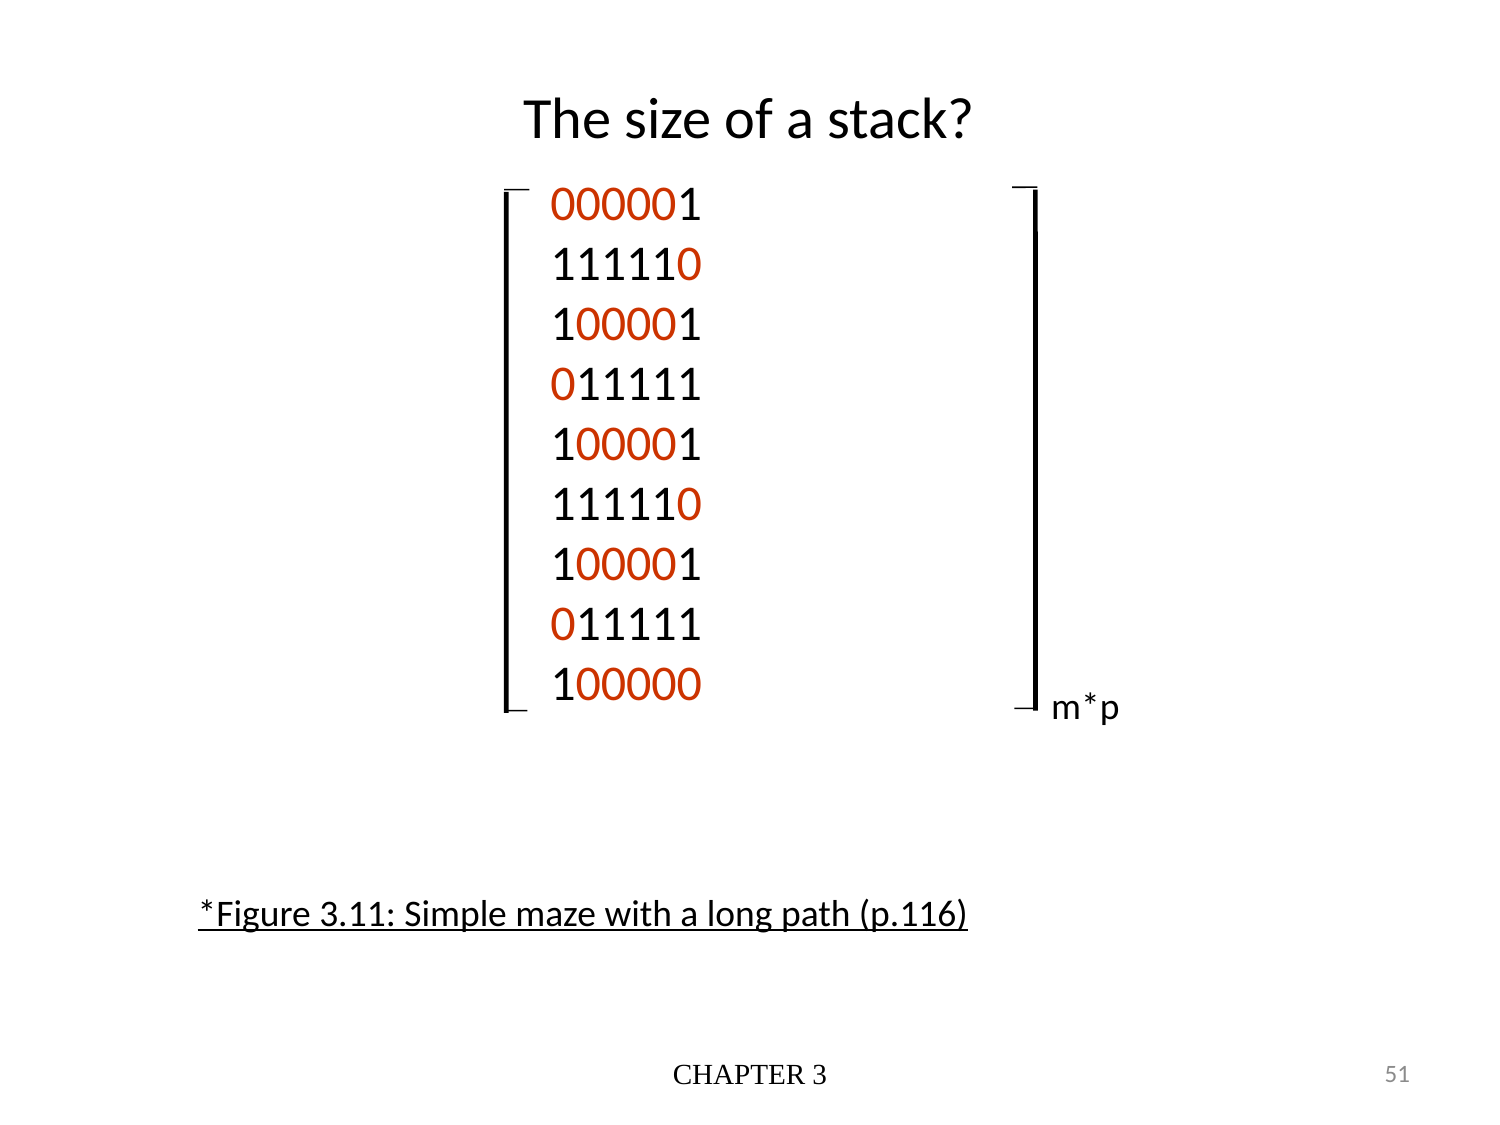

The size of a stack?
000001
111110
100001
011111
100001
111110
100001
011111
100000

m*p
*Figure 3.11: Simple maze with a long path (p.116)
CHAPTER 3
51